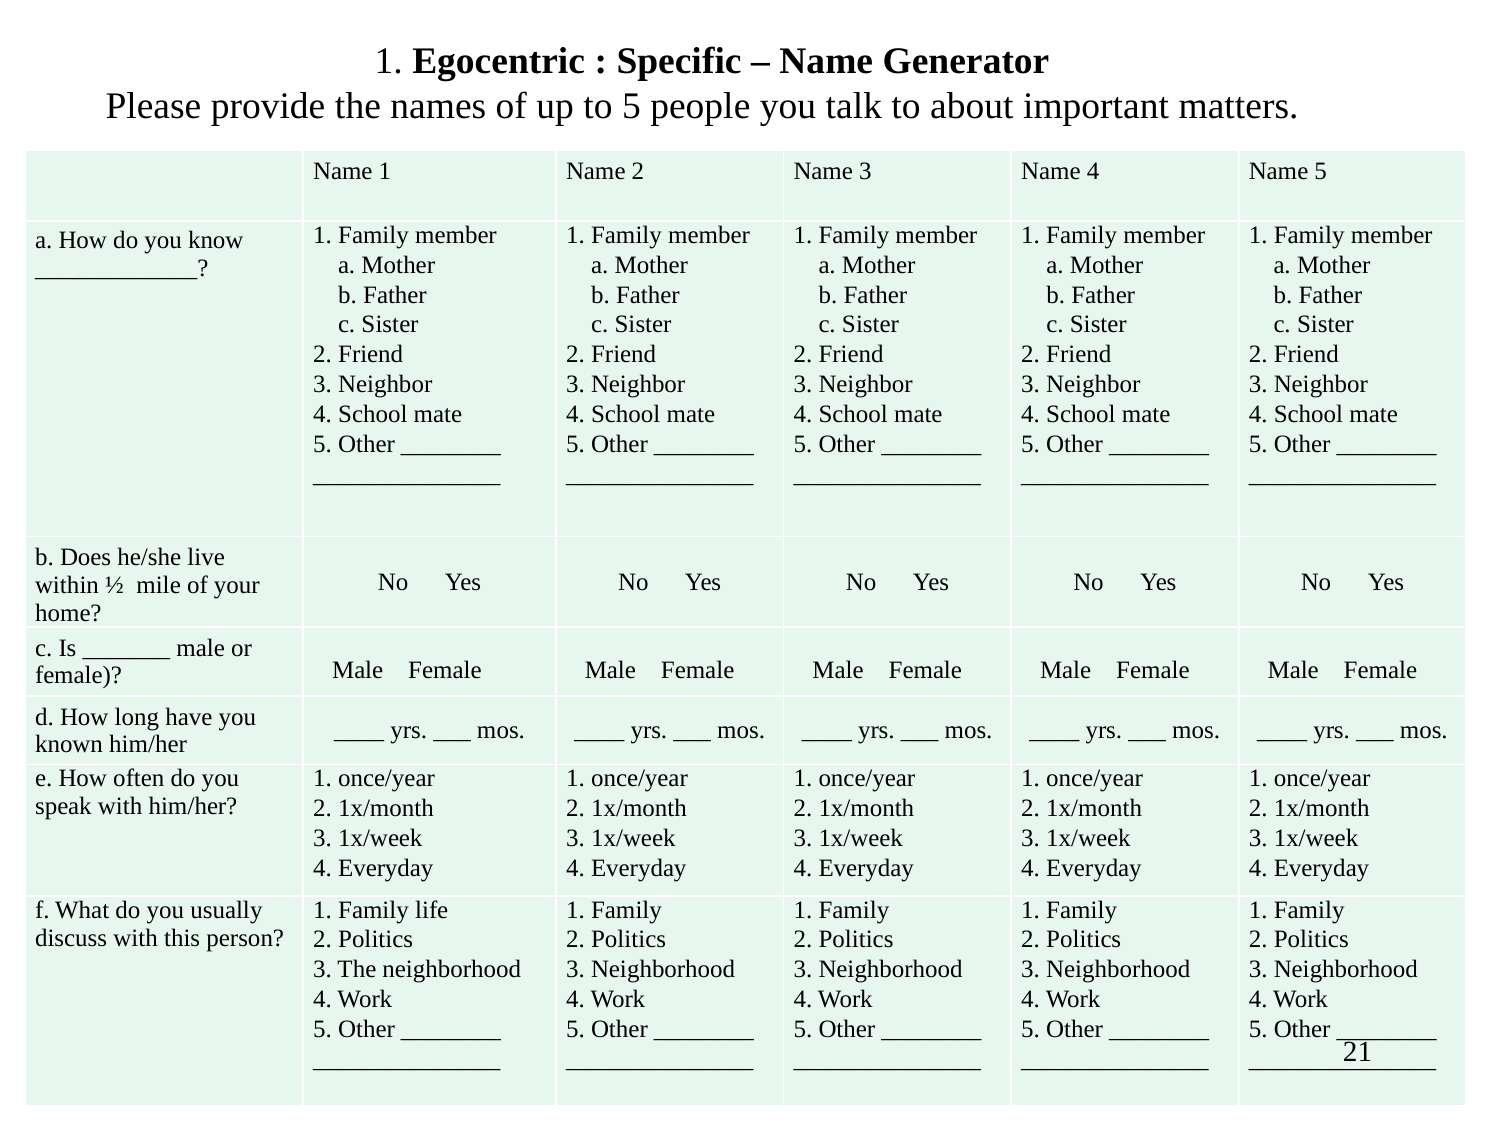

# 1. Egocentric : Specific – Name Generator Please provide the names of up to 5 people you talk to about important matters.
|  | Name 1 | Name 2 | Name 3 | Name 4 | Name 5 |
| --- | --- | --- | --- | --- | --- |
| a. How do you know \_\_\_\_\_\_\_\_\_\_\_\_\_? | 1. Family member a. Mother b. Father c. Sister 2. Friend 3. Neighbor 4. School mate 5. Other \_\_\_\_\_\_\_\_ \_\_\_\_\_\_\_\_\_\_\_\_\_\_\_ | 1. Family member a. Mother b. Father c. Sister 2. Friend 3. Neighbor 4. School mate 5. Other \_\_\_\_\_\_\_\_ \_\_\_\_\_\_\_\_\_\_\_\_\_\_\_ | 1. Family member a. Mother b. Father c. Sister 2. Friend 3. Neighbor 4. School mate 5. Other \_\_\_\_\_\_\_\_ \_\_\_\_\_\_\_\_\_\_\_\_\_\_\_ | 1. Family member a. Mother b. Father c. Sister 2. Friend 3. Neighbor 4. School mate 5. Other \_\_\_\_\_\_\_\_ \_\_\_\_\_\_\_\_\_\_\_\_\_\_\_ | 1. Family member a. Mother b. Father c. Sister 2. Friend 3. Neighbor 4. School mate 5. Other \_\_\_\_\_\_\_\_ \_\_\_\_\_\_\_\_\_\_\_\_\_\_\_ |
| b. Does he/she live within ½ mile of your home? | No Yes | No Yes | No Yes | No Yes | No Yes |
| c. Is \_\_\_\_\_\_\_ male or female)? | Male Female | Male Female | Male Female | Male Female | Male Female |
| d. How long have you known him/her | \_\_\_\_ yrs. \_\_\_ mos. | \_\_\_\_ yrs. \_\_\_ mos. | \_\_\_\_ yrs. \_\_\_ mos. | \_\_\_\_ yrs. \_\_\_ mos. | \_\_\_\_ yrs. \_\_\_ mos. |
| e. How often do you speak with him/her? | 1. once/year 2. 1x/month 3. 1x/week 4. Everyday | 1. once/year 2. 1x/month 3. 1x/week 4. Everyday | 1. once/year 2. 1x/month 3. 1x/week 4. Everyday | 1. once/year 2. 1x/month 3. 1x/week 4. Everyday | 1. once/year 2. 1x/month 3. 1x/week 4. Everyday |
| f. What do you usually discuss with this person? | 1. Family life 2. Politics 3. The neighborhood 4. Work 5. Other \_\_\_\_\_\_\_\_ \_\_\_\_\_\_\_\_\_\_\_\_\_\_\_ | 1. Family 2. Politics 3. Neighborhood 4. Work 5. Other \_\_\_\_\_\_\_\_ \_\_\_\_\_\_\_\_\_\_\_\_\_\_\_ | 1. Family 2. Politics 3. Neighborhood 4. Work 5. Other \_\_\_\_\_\_\_\_ \_\_\_\_\_\_\_\_\_\_\_\_\_\_\_ | 1. Family 2. Politics 3. Neighborhood 4. Work 5. Other \_\_\_\_\_\_\_\_ \_\_\_\_\_\_\_\_\_\_\_\_\_\_\_ | 1. Family 2. Politics 3. Neighborhood 4. Work 5. Other \_\_\_\_\_\_\_\_ \_\_\_\_\_\_\_\_\_\_\_\_\_\_\_ |
21